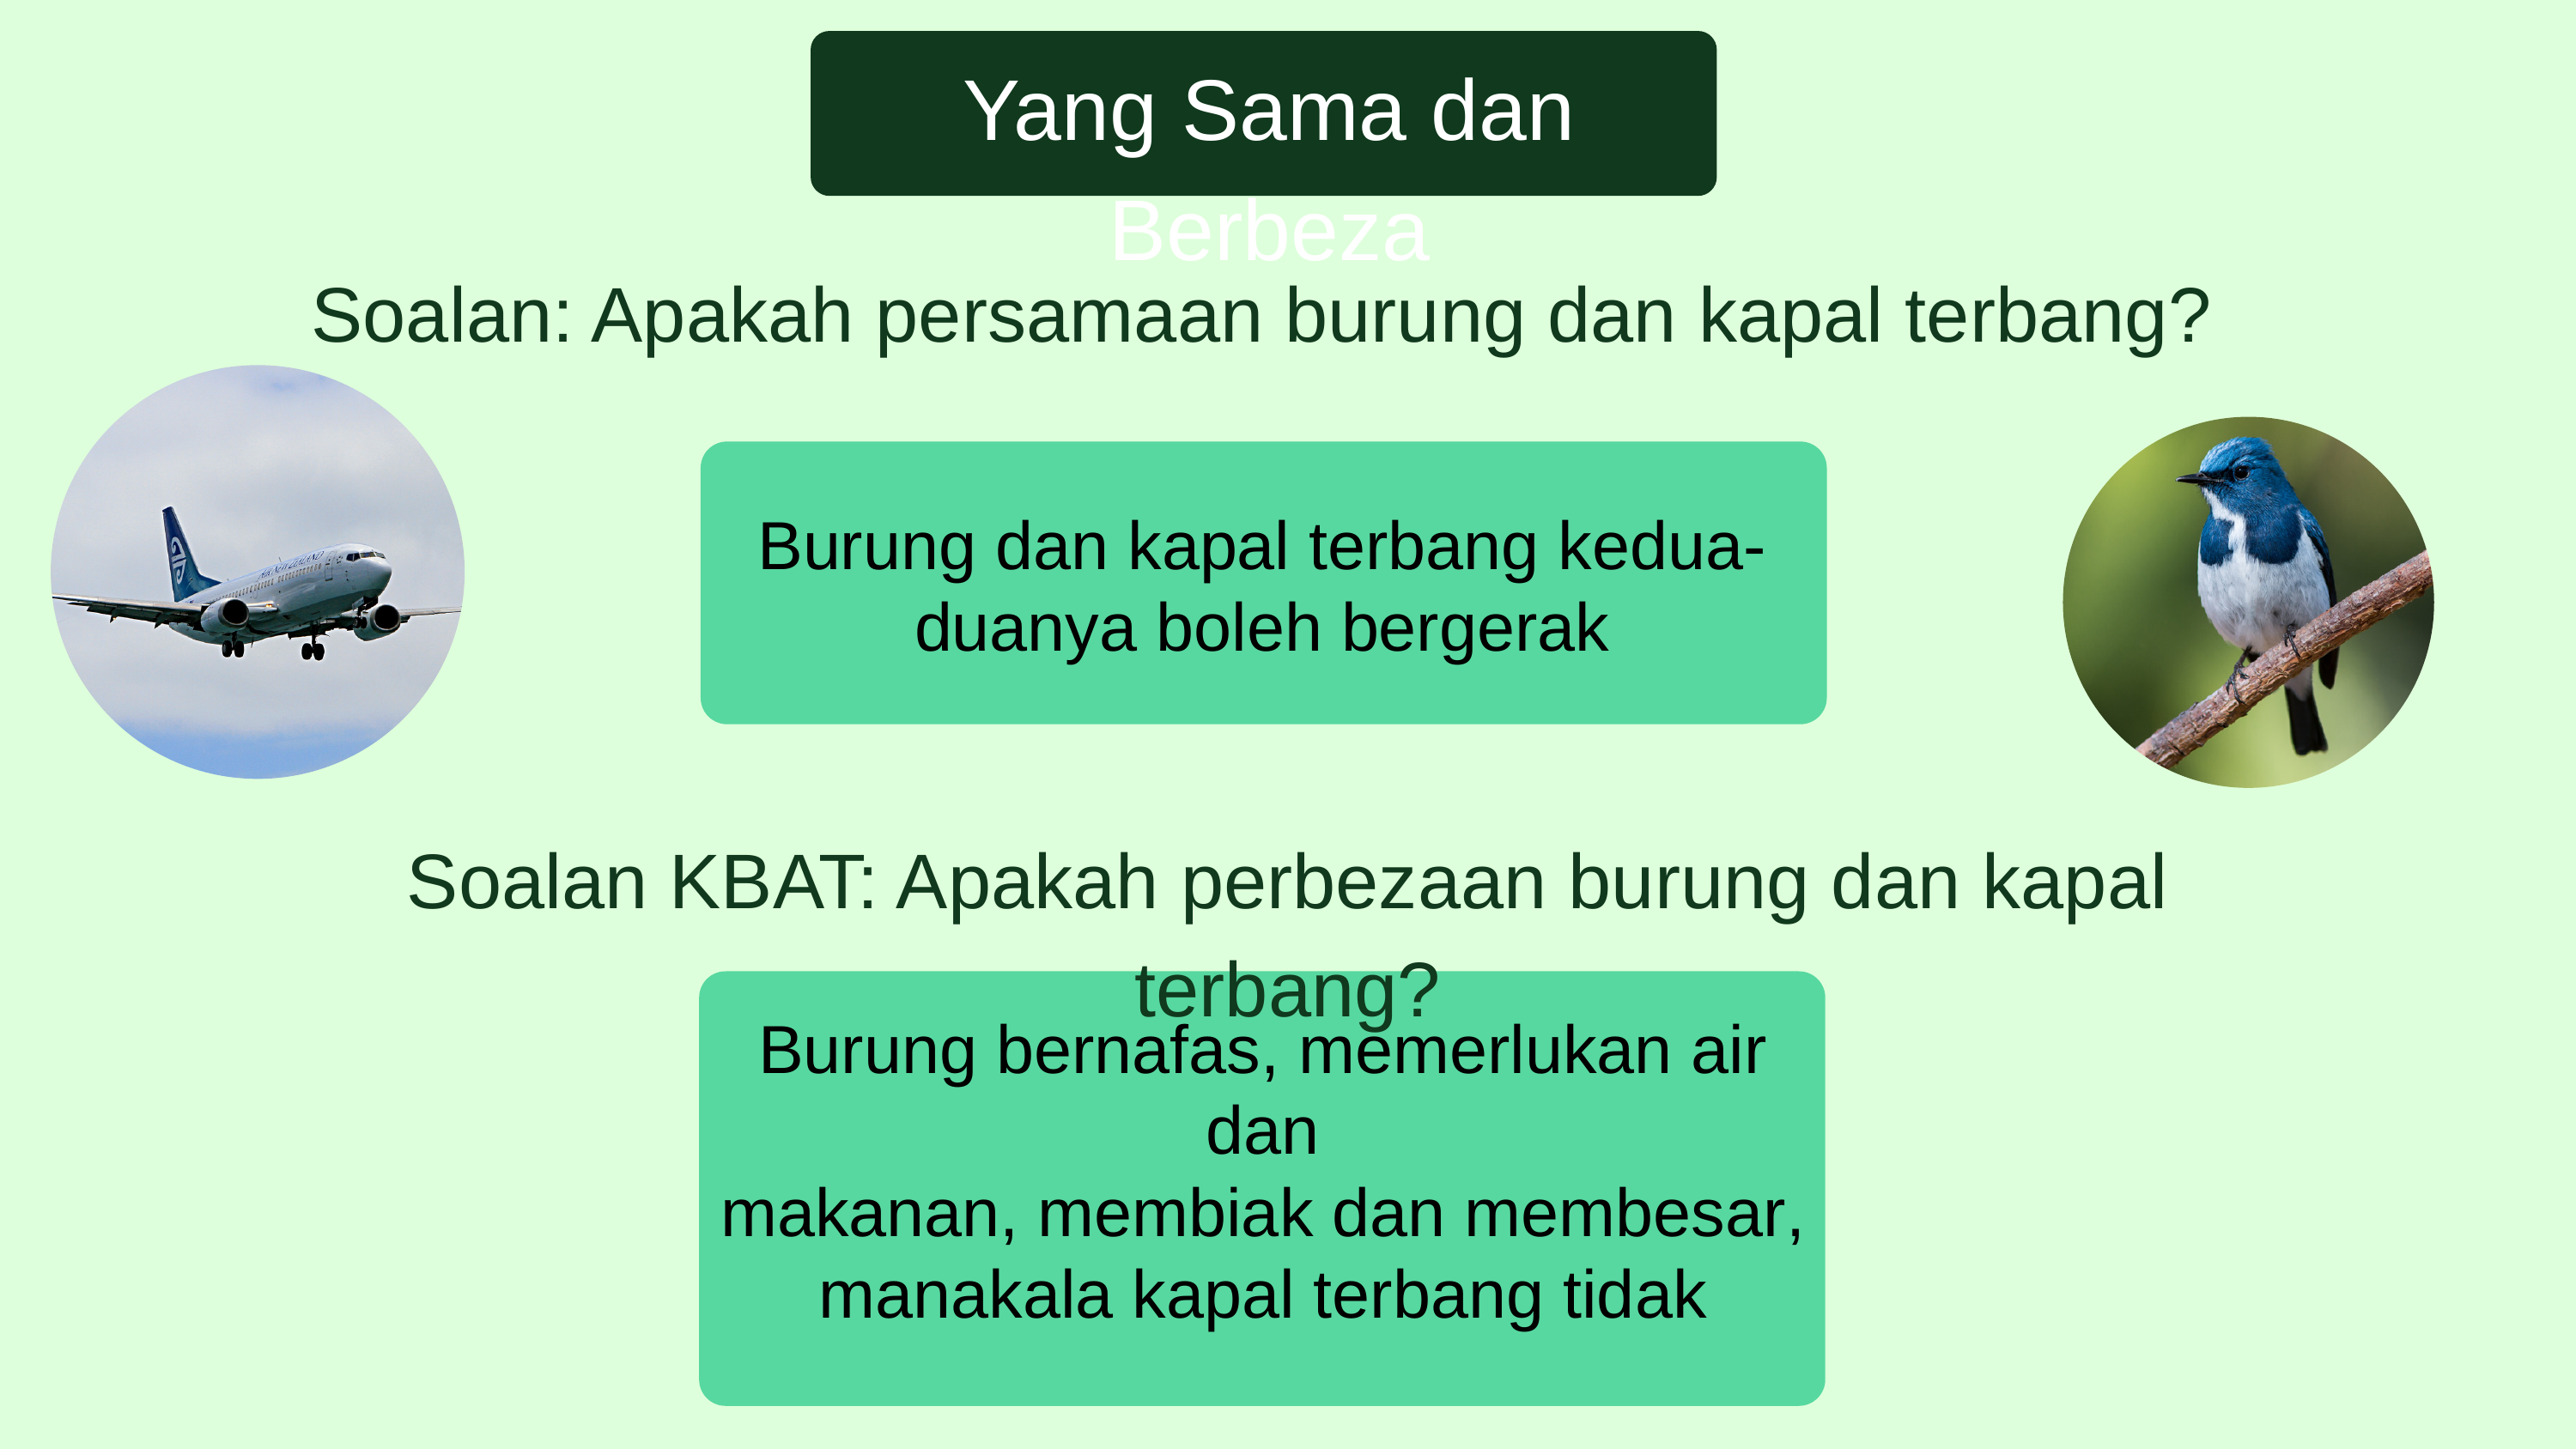

Yang Sama dan Berbeza
Soalan: Apakah persamaan burung dan kapal terbang?

Burung dan kapal terbang kedua-duanya boleh bergerak

Soalan KBAT: Apakah perbezaan burung dan kapal terbang?

Burung bernafas, memerlukan air dan
makanan, membiak dan membesar,
manakala kapal terbang tidak